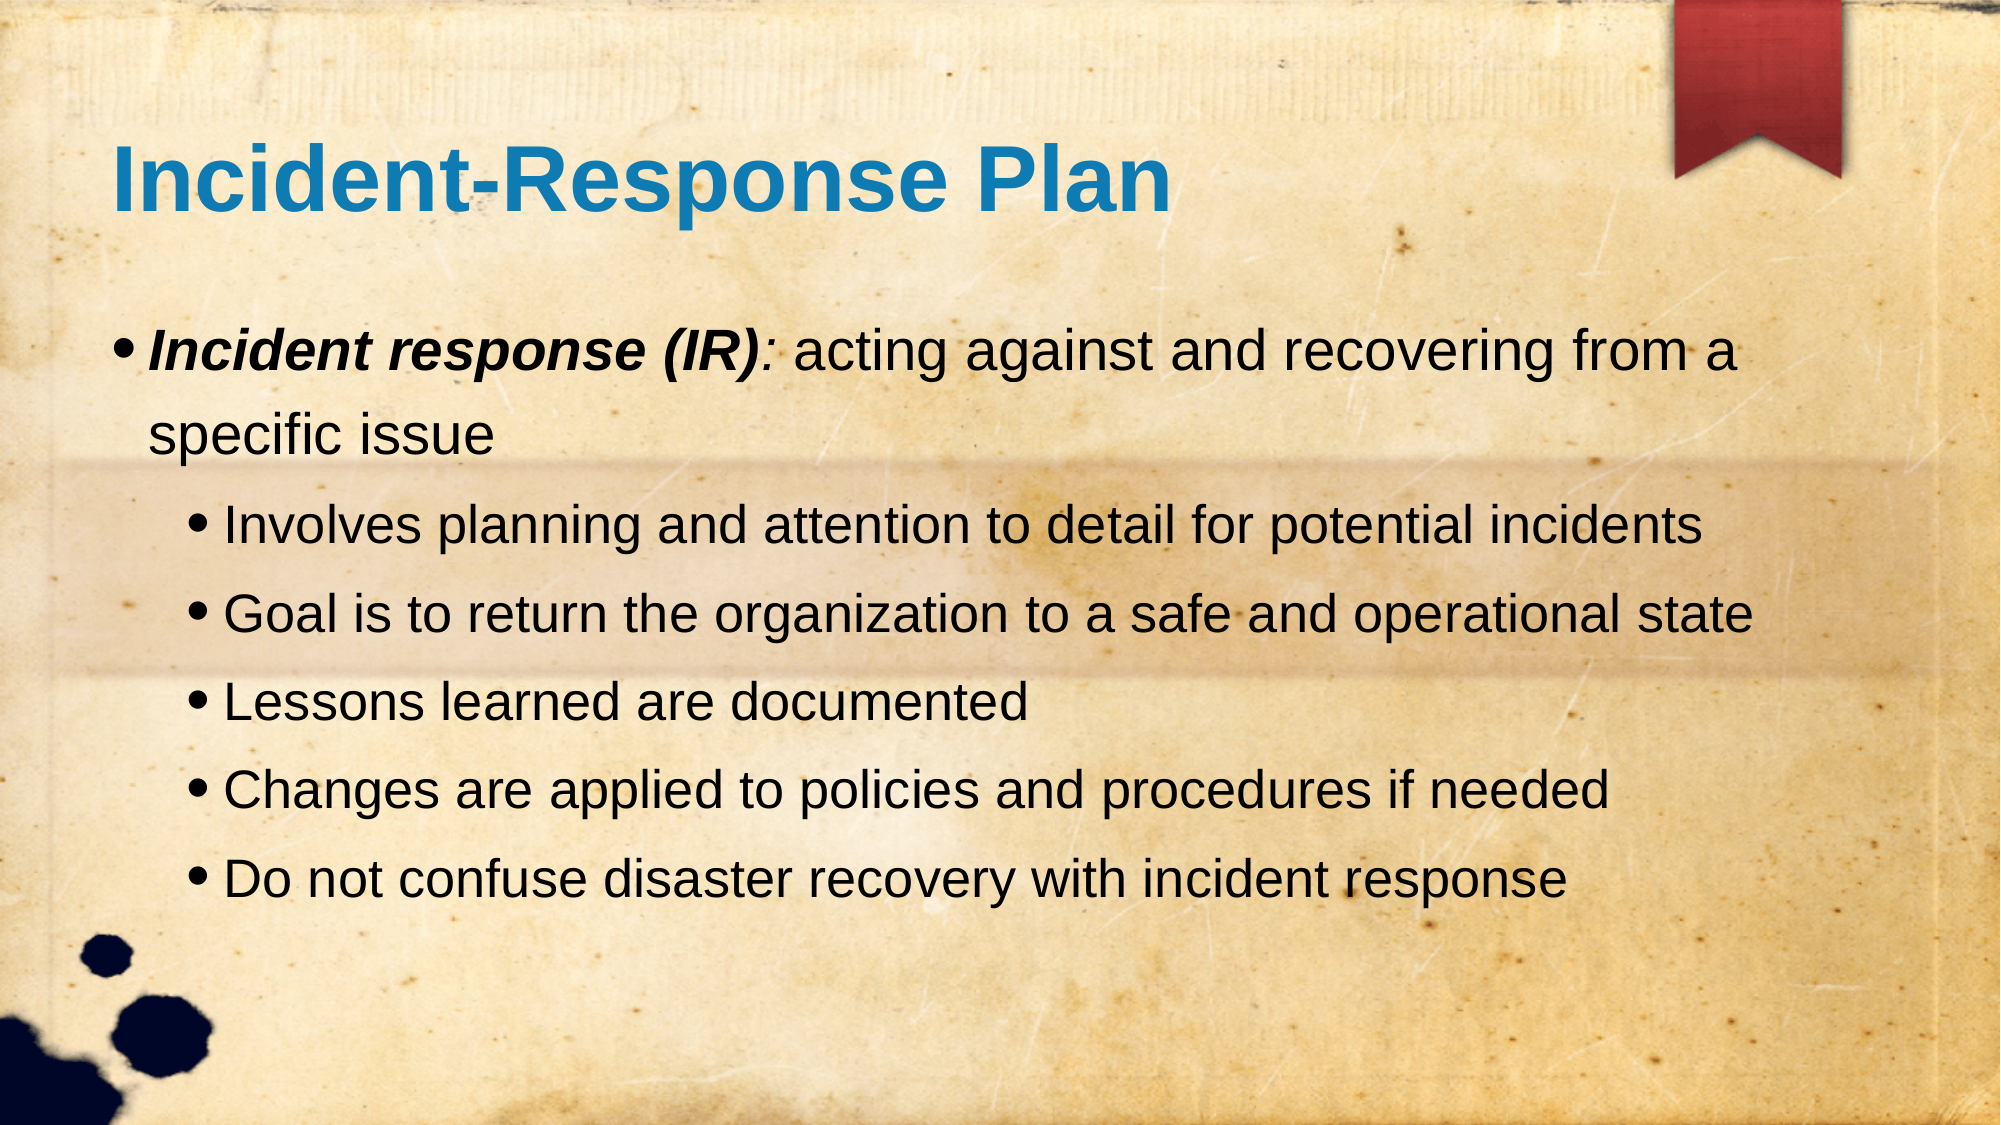

Incident-Response Plan
Incident response (IR): acting against and recovering from a specific issue
Involves planning and attention to detail for potential incidents
Goal is to return the organization to a safe and operational state
Lessons learned are documented
Changes are applied to policies and procedures if needed
Do not confuse disaster recovery with incident response